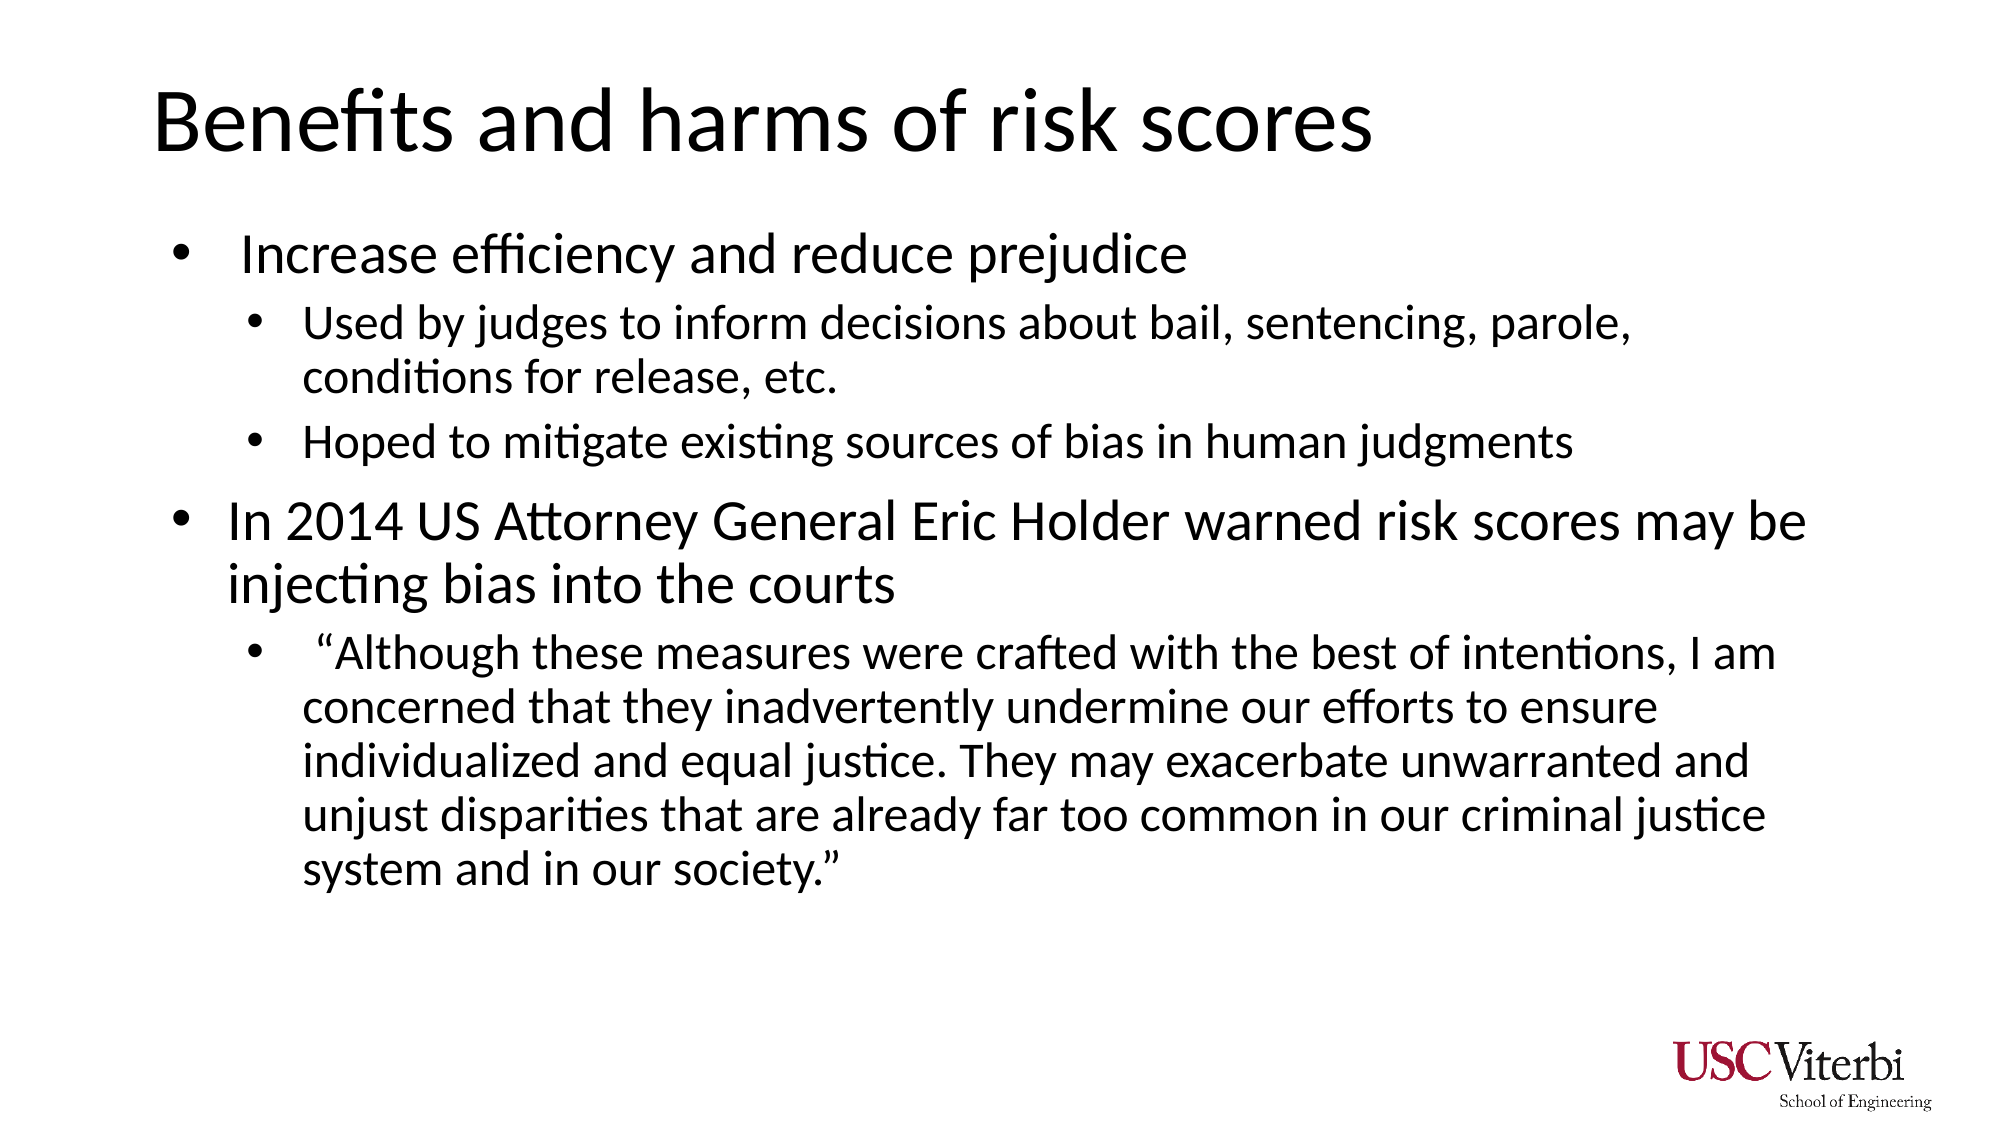

# Benefits and harms of risk scores
 Increase efficiency and reduce prejudice
Used by judges to inform decisions about bail, sentencing, parole, conditions for release, etc.
Hoped to mitigate existing sources of bias in human judgments
In 2014 US Attorney General Eric Holder warned risk scores may be injecting bias into the courts
 “Although these measures were crafted with the best of intentions, I am concerned that they inadvertently undermine our efforts to ensure individualized and equal justice. They may exacerbate unwarranted and unjust disparities that are already far too common in our criminal justice system and in our society.”